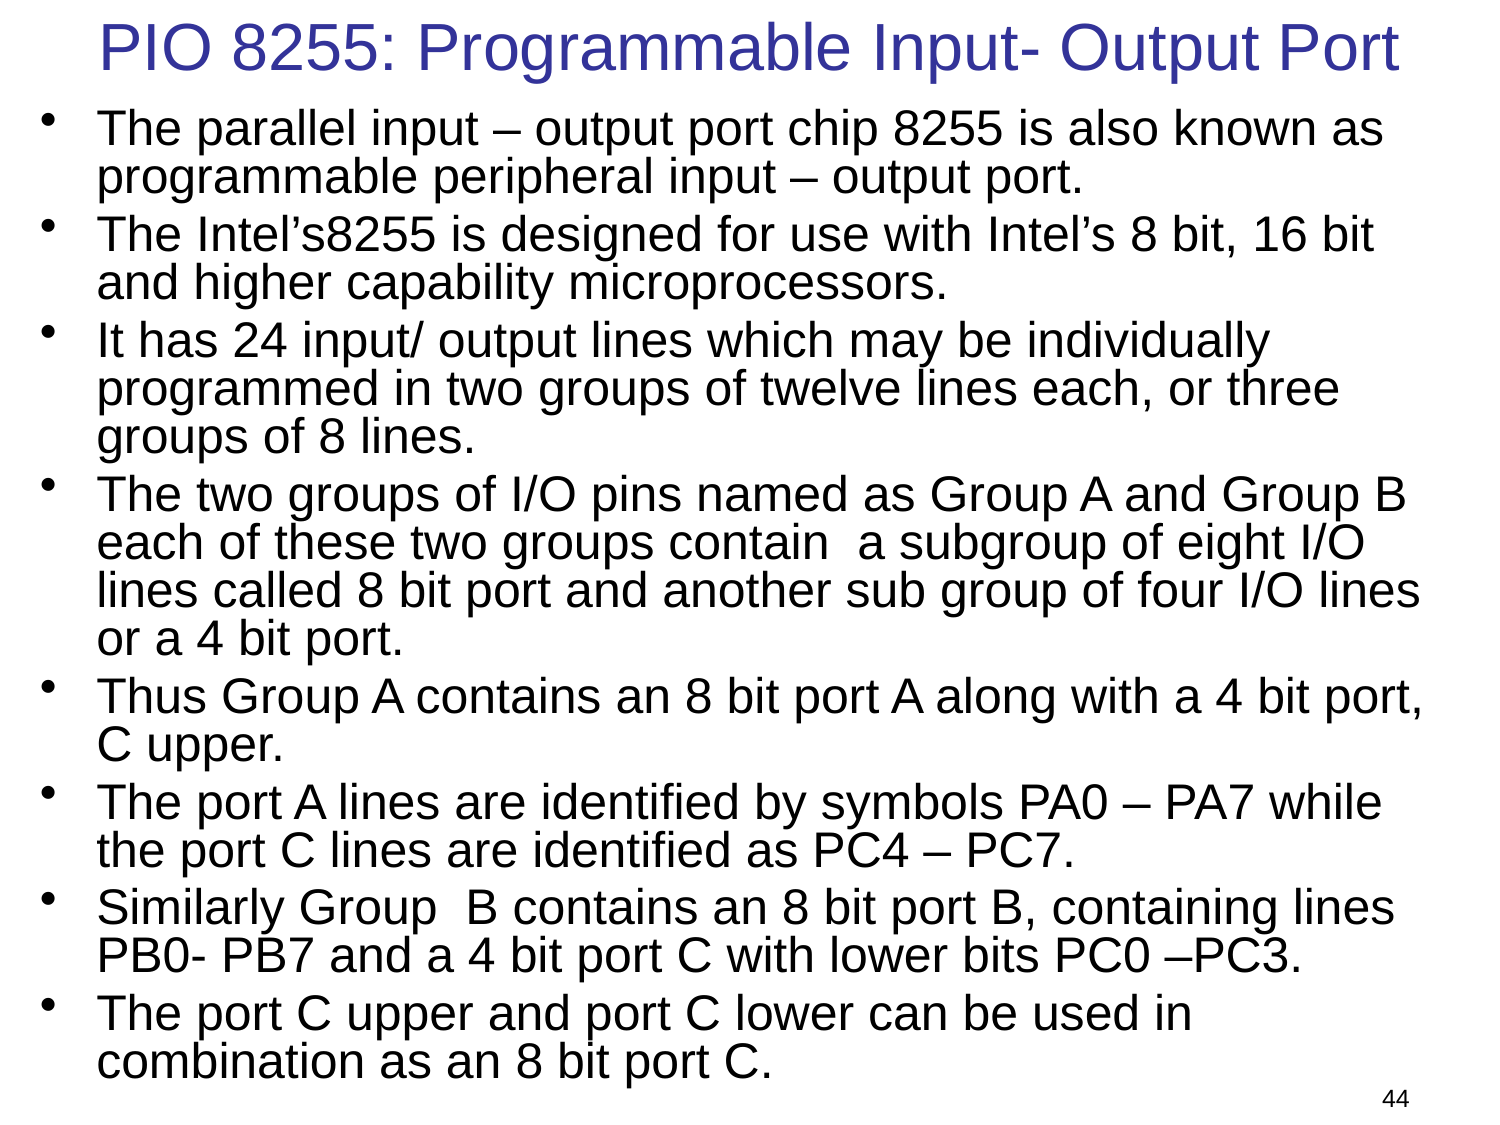

# PIO 8255: Programmable Input- Output Port
The parallel input – output port chip 8255 is also known as programmable peripheral input – output port.
The Intel’s8255 is designed for use with Intel’s 8 bit, 16 bit and higher capability microprocessors.
It has 24 input/ output lines which may be individually programmed in two groups of twelve lines each, or three groups of 8 lines.
The two groups of I/O pins named as Group A and Group B each of these two groups contain  a subgroup of eight I/O lines called 8 bit port and another sub group of four I/O lines or a 4 bit port.
Thus Group A contains an 8 bit port A along with a 4 bit port, C upper.
The port A lines are identified by symbols PA0 – PA7 while the port C lines are identified as PC4 – PC7.
Similarly Group  B contains an 8 bit port B, containing lines PB0- PB7 and a 4 bit port C with lower bits PC0 –PC3.
The port C upper and port C lower can be used in combination as an 8 bit port C.
44